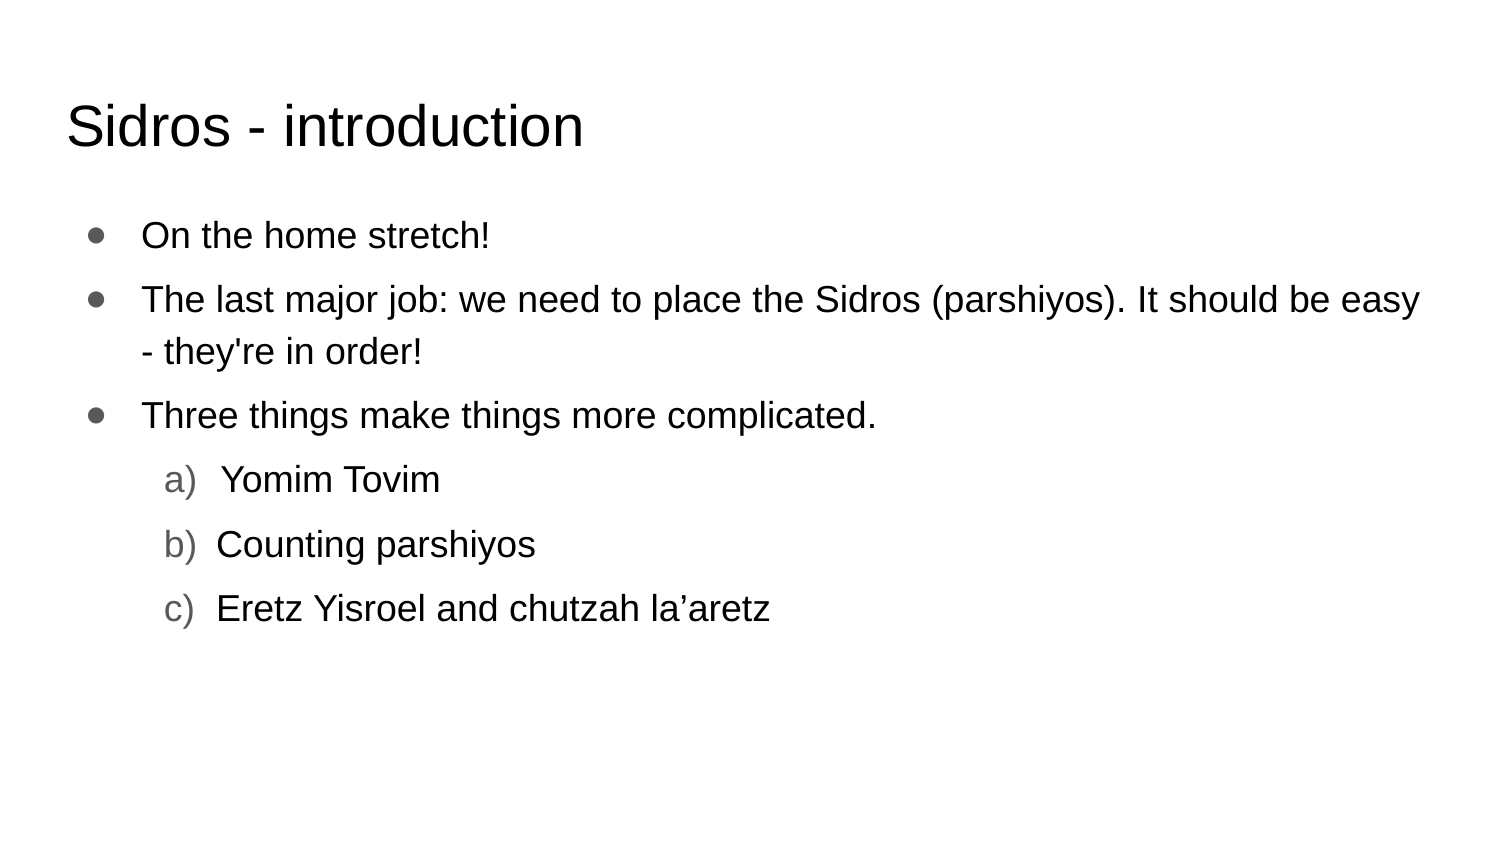

# Sidros - introduction
On the home stretch!
The last major job: we need to place the Sidros (parshiyos). It should be easy - they're in order!
Three things make things more complicated.
Yomim Tovim
Counting parshiyos
Eretz Yisroel and chutzah la’aretz